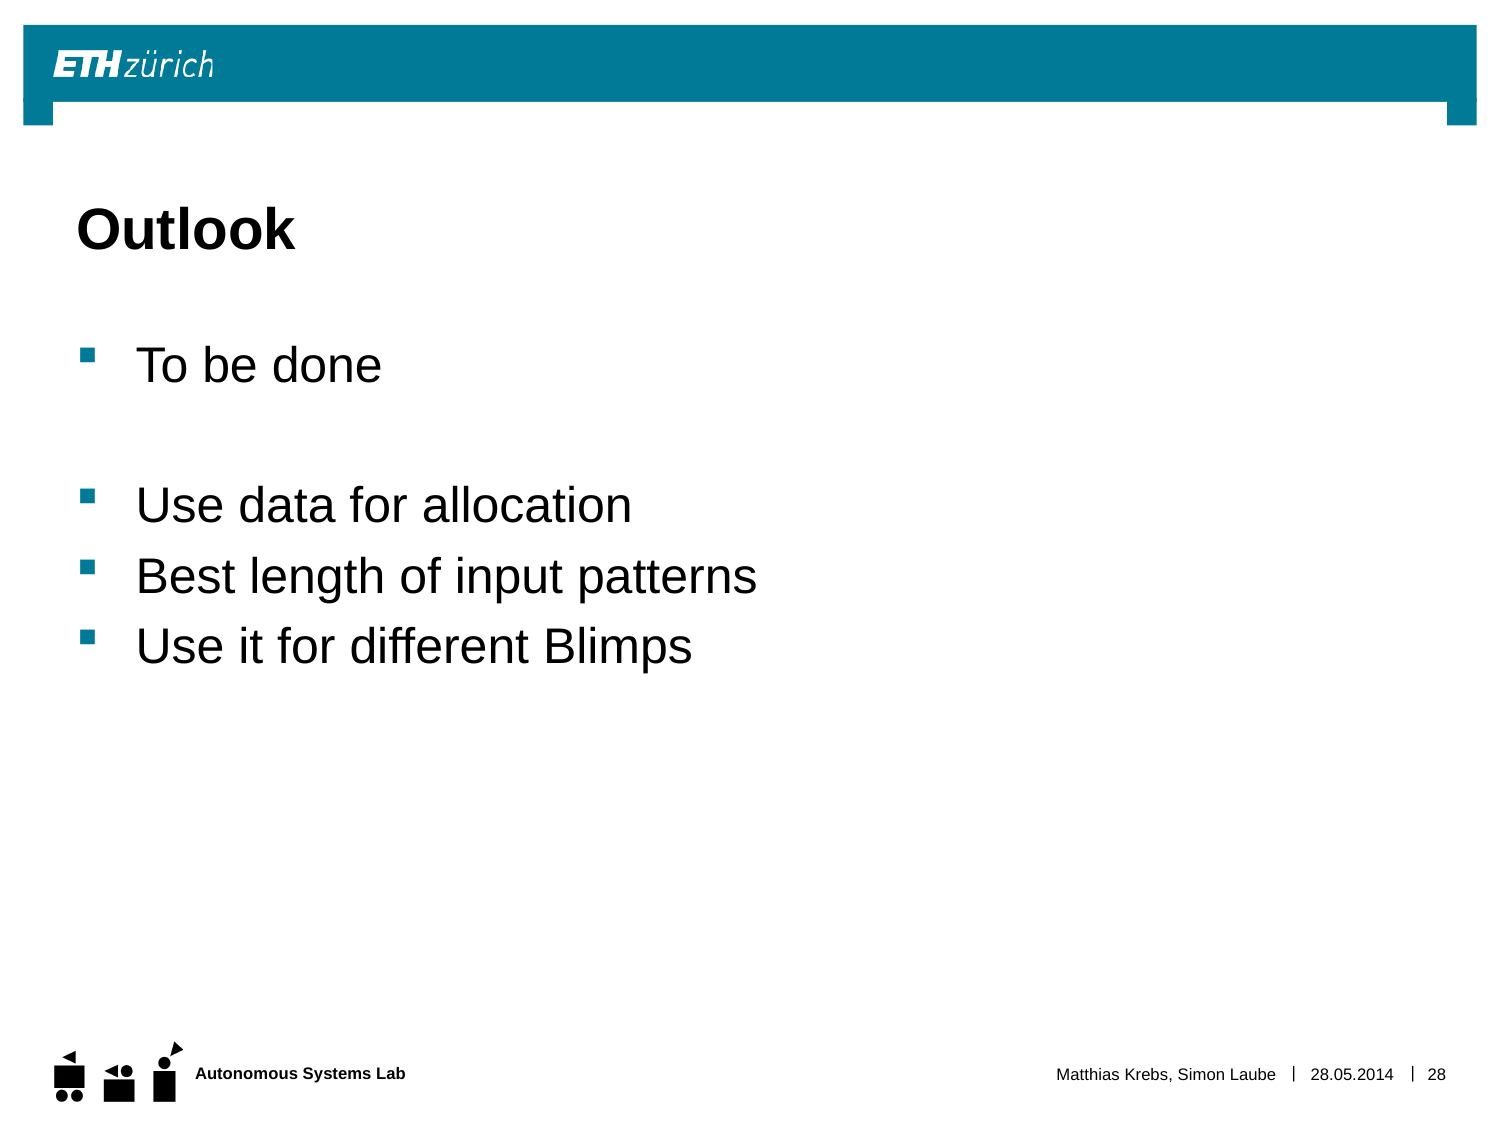

# Outlook
To be done

Use data for allocation
Best length of input patterns
Use it for different Blimps
Matthias Krebs, Simon Laube
28.05.2014
28